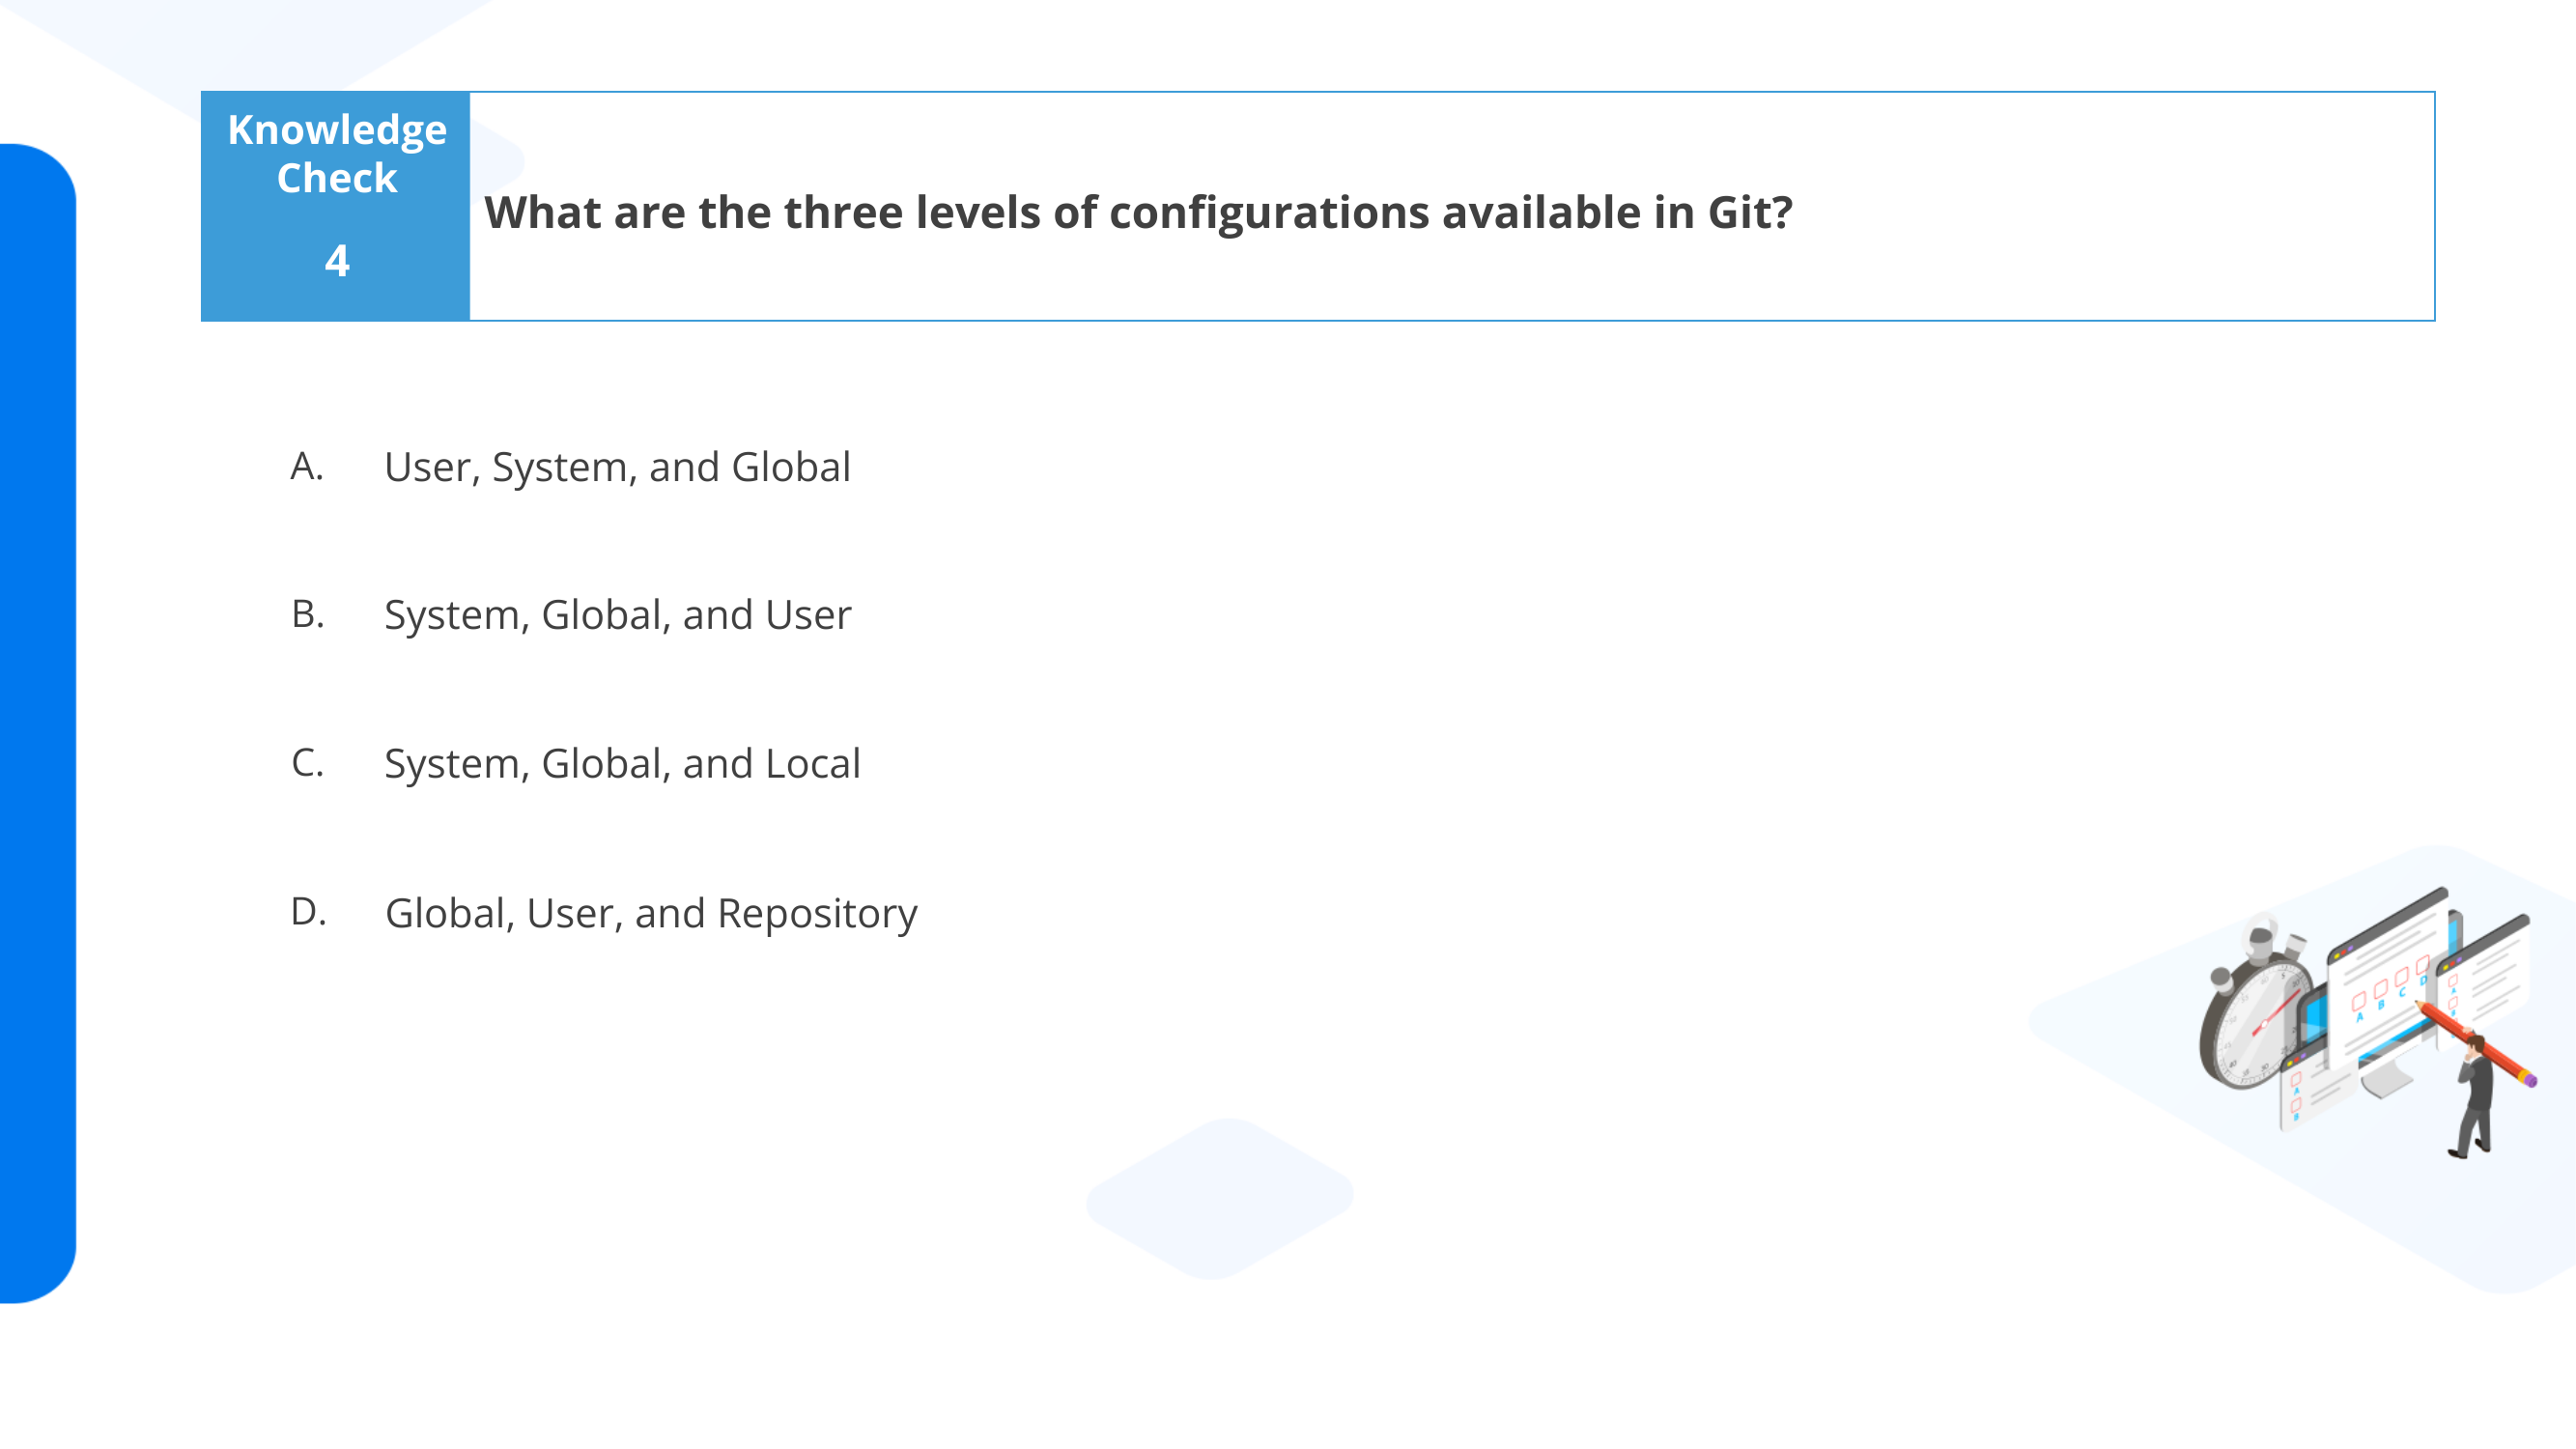

What are the three levels of configurations available in Git?
4
User, System, and Global
System, Global, and User
System, Global, and Local
Global, User, and Repository